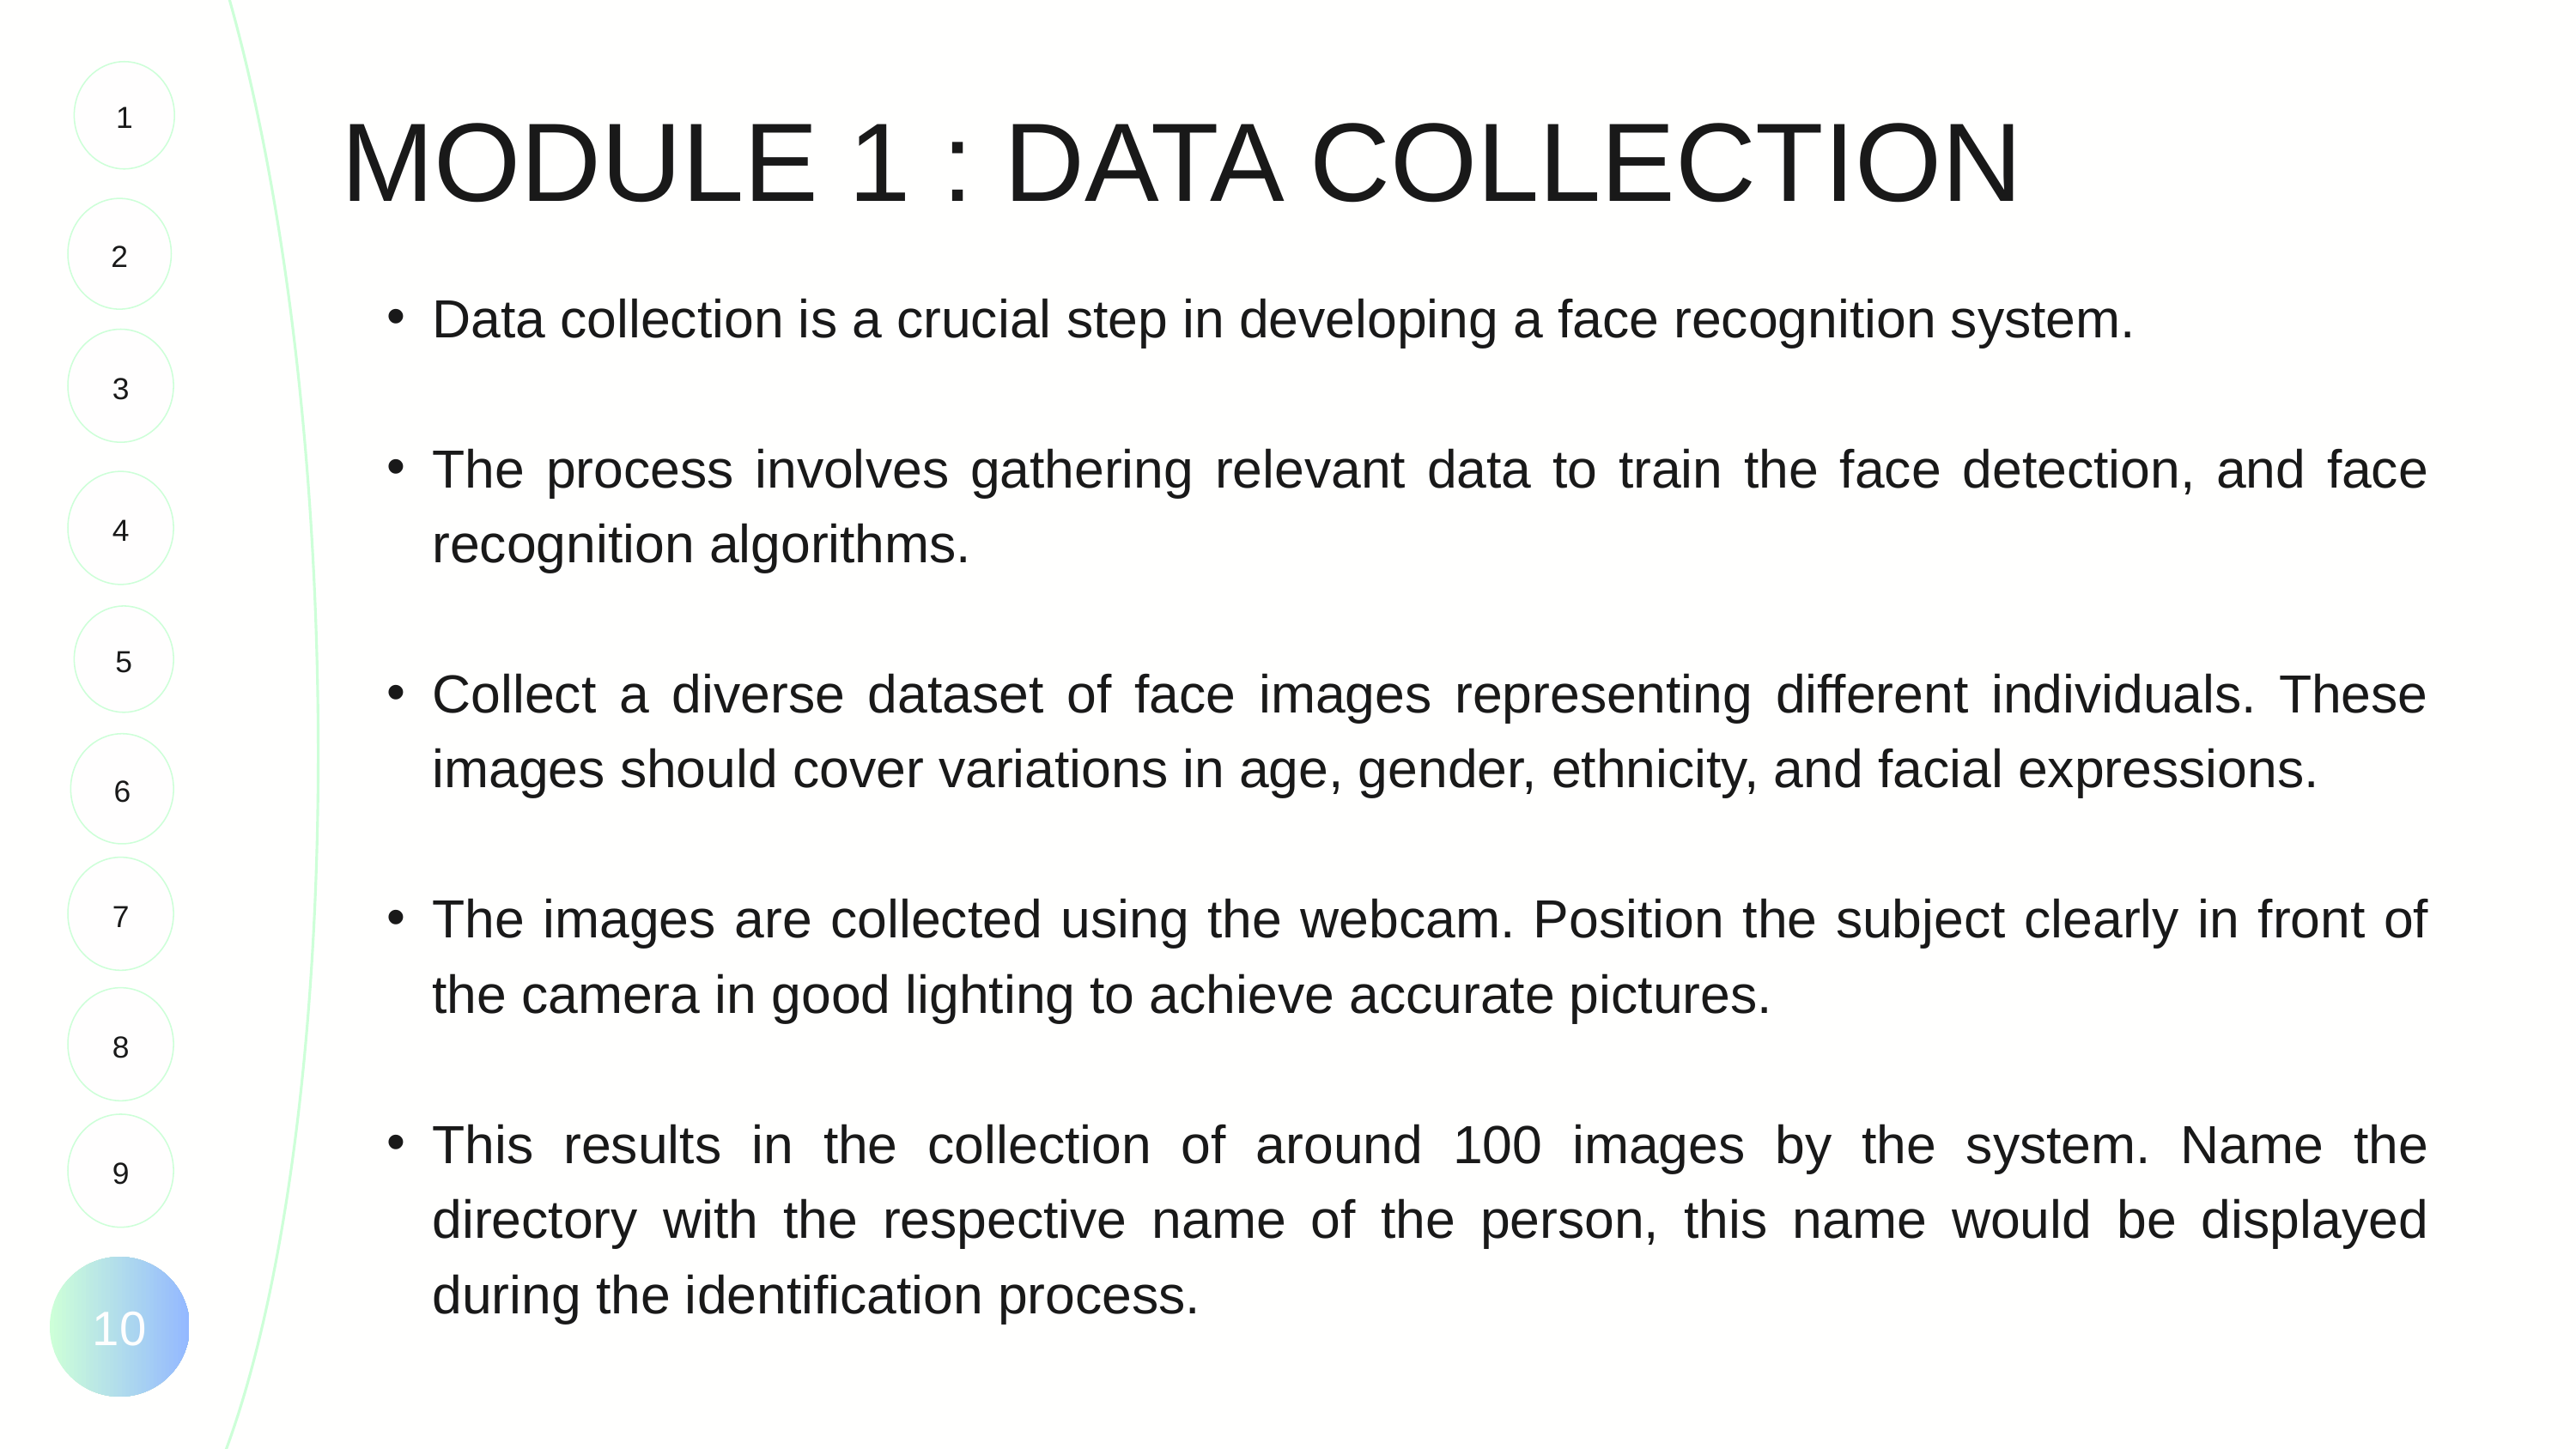

1
MODULE 1 : DATA COLLECTION

2
Data collection is a crucial step in developing a face recognition system.

The process involves gathering relevant data to train the face detection, and face recognition algorithms.

Collect a diverse dataset of face images representing different individuals. These images should cover variations in age, gender, ethnicity, and facial expressions.

The images are collected using the webcam. Position the subject clearly in front of the camera in good lighting to achieve accurate pictures.

This results in the collection of around 100 images by the system. Name the directory with the respective name of the person, this name would be displayed during the identification process.

3

4

5

6

7

8

9

10